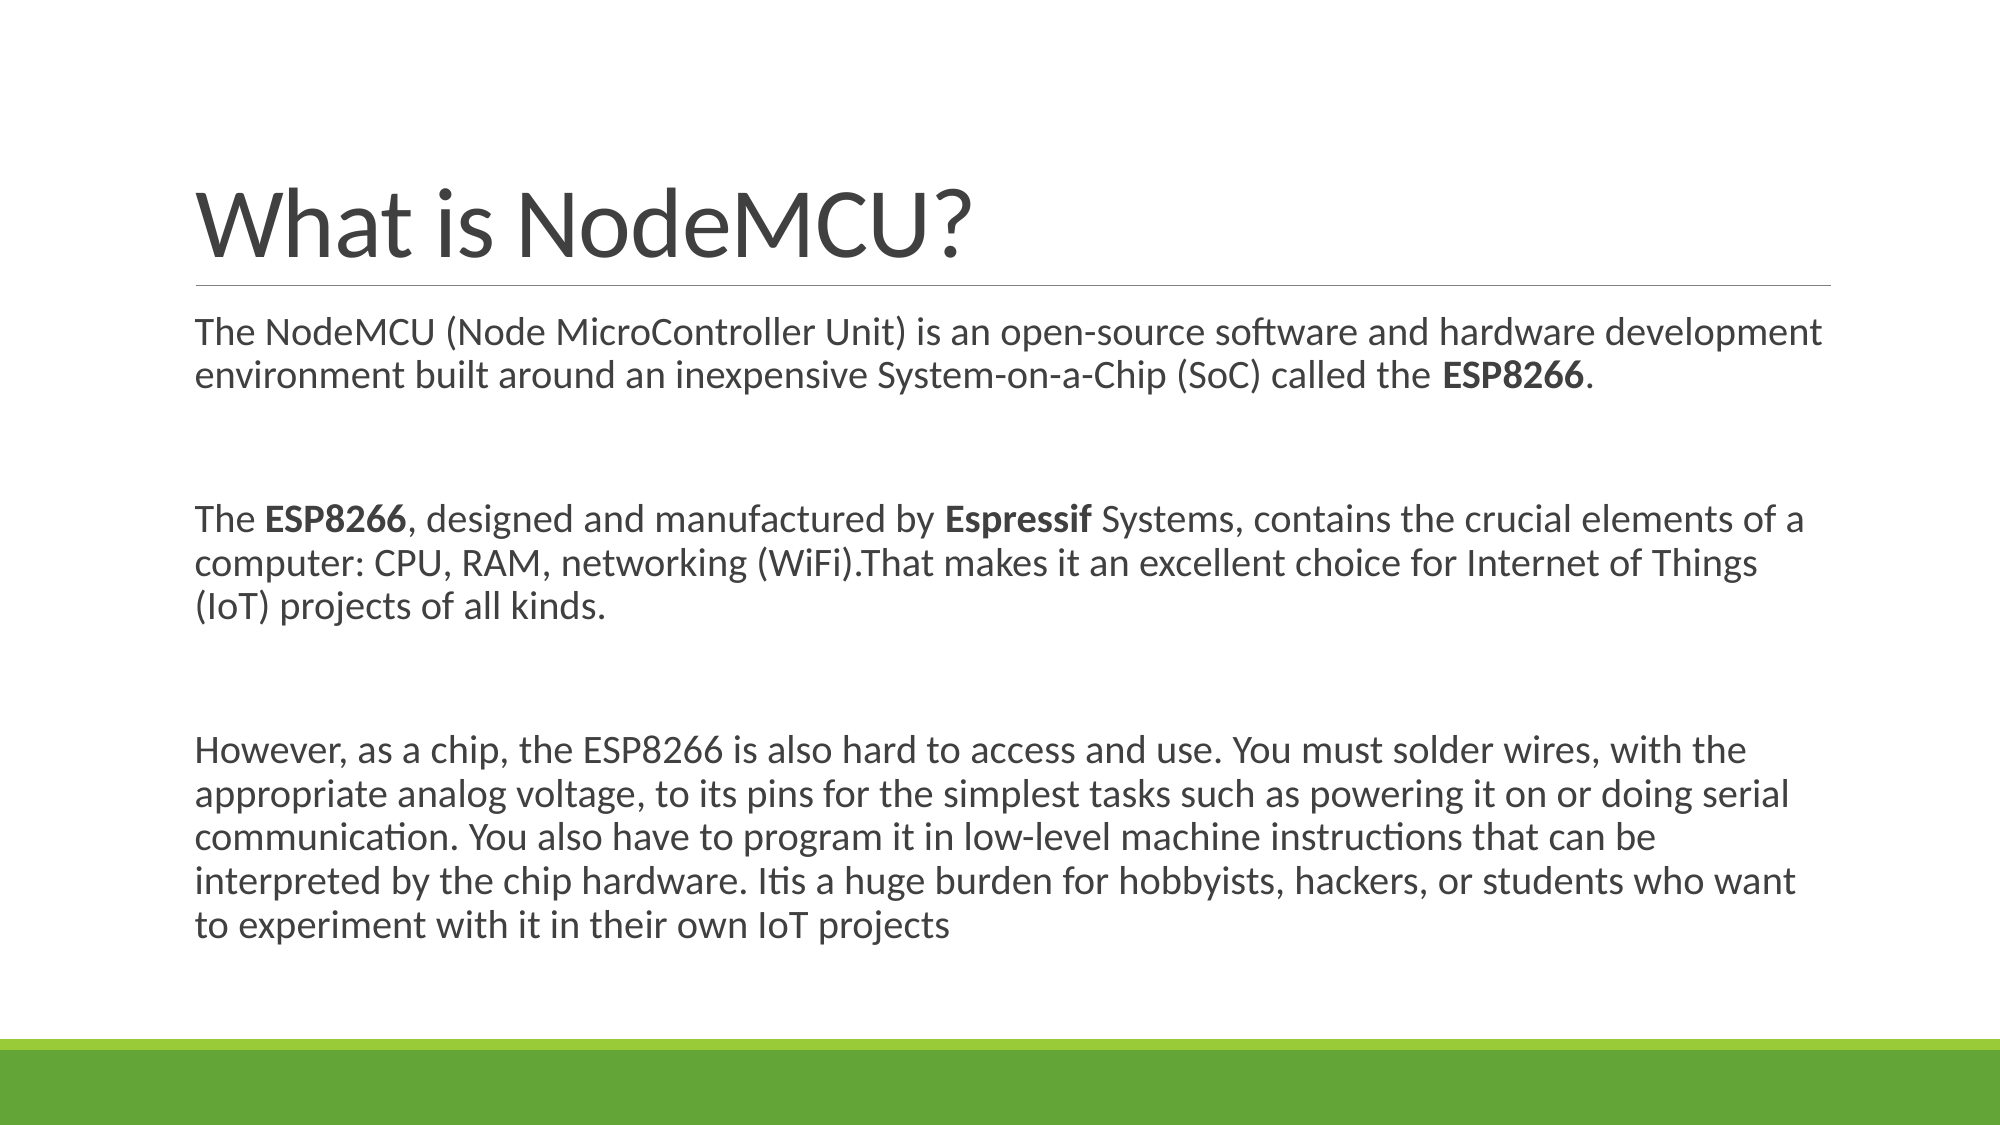

# What is NodeMCU?
The NodeMCU (Node MicroController Unit) is an open-source software and hardware development environment built around an inexpensive System-on-a-Chip (SoC) called the ESP8266.

The ESP8266, designed and manufactured by Espressif Systems, contains the crucial elements of a computer: CPU, RAM, networking (WiFi).That makes it an excellent choice for Internet of Things (IoT) projects of all kinds.

However, as a chip, the ESP8266 is also hard to access and use. You must solder wires, with the appropriate analog voltage, to its pins for the simplest tasks such as powering it on or doing serial communication. You also have to program it in low-level machine instructions that can be interpreted by the chip hardware. Itis a huge burden for hobbyists, hackers, or students who want to experiment with it in their own IoT projects